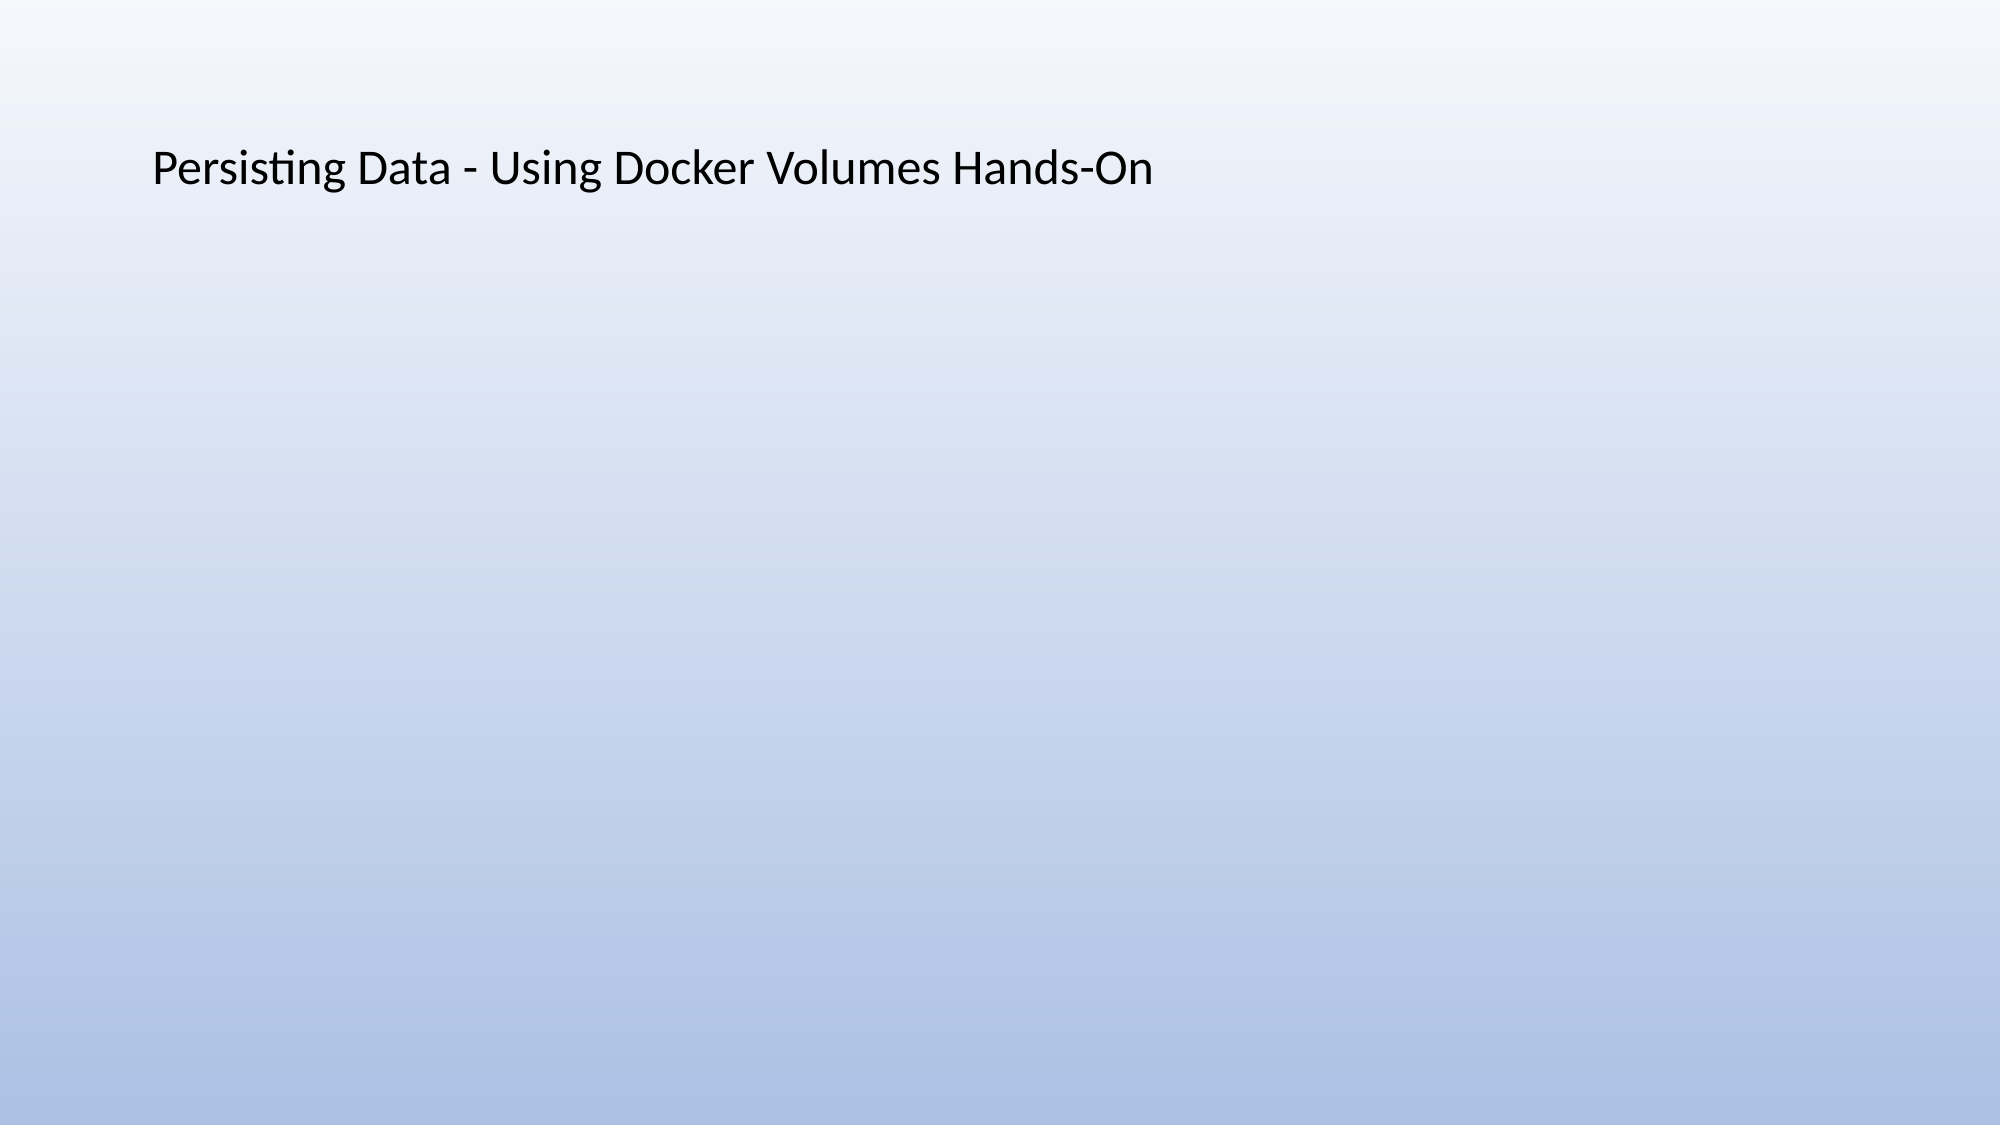

# Persisting Data - Using Docker Volumes Hands-On